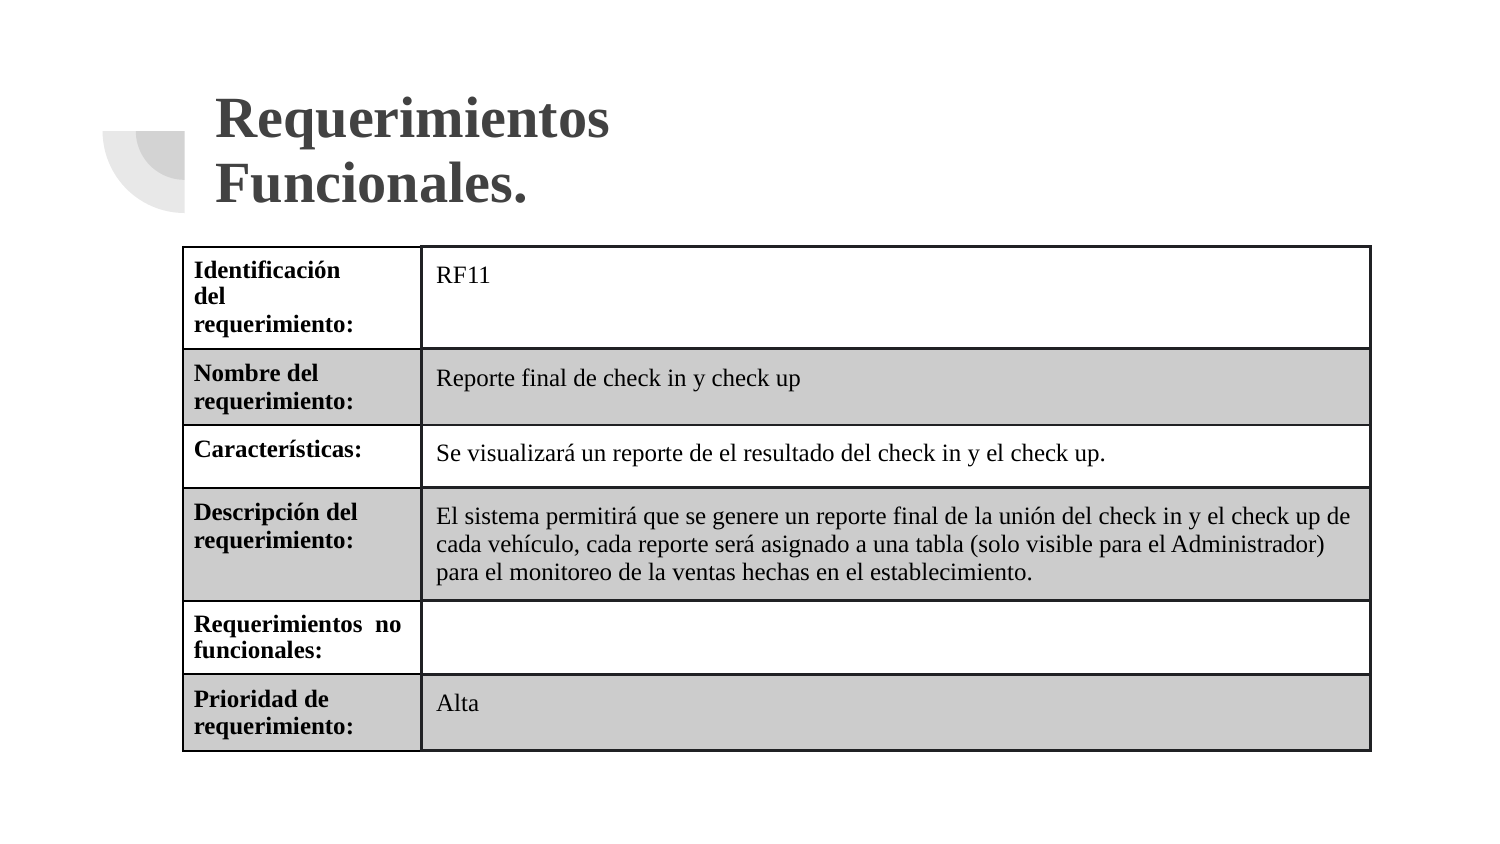

# Requerimientos
Funcionales.
| Identificación del requerimiento: | RF11 |
| --- | --- |
| Nombre del requerimiento: | Reporte final de check in y check up |
| Características: | Se visualizará un reporte de el resultado del check in y el check up. |
| Descripción del requerimiento: | El sistema permitirá que se genere un reporte final de la unión del check in y el check up de cada vehículo, cada reporte será asignado a una tabla (solo visible para el Administrador) para el monitoreo de la ventas hechas en el establecimiento. |
| Requerimientos no funcionales: |  |
| Prioridad de requerimiento: | Alta |